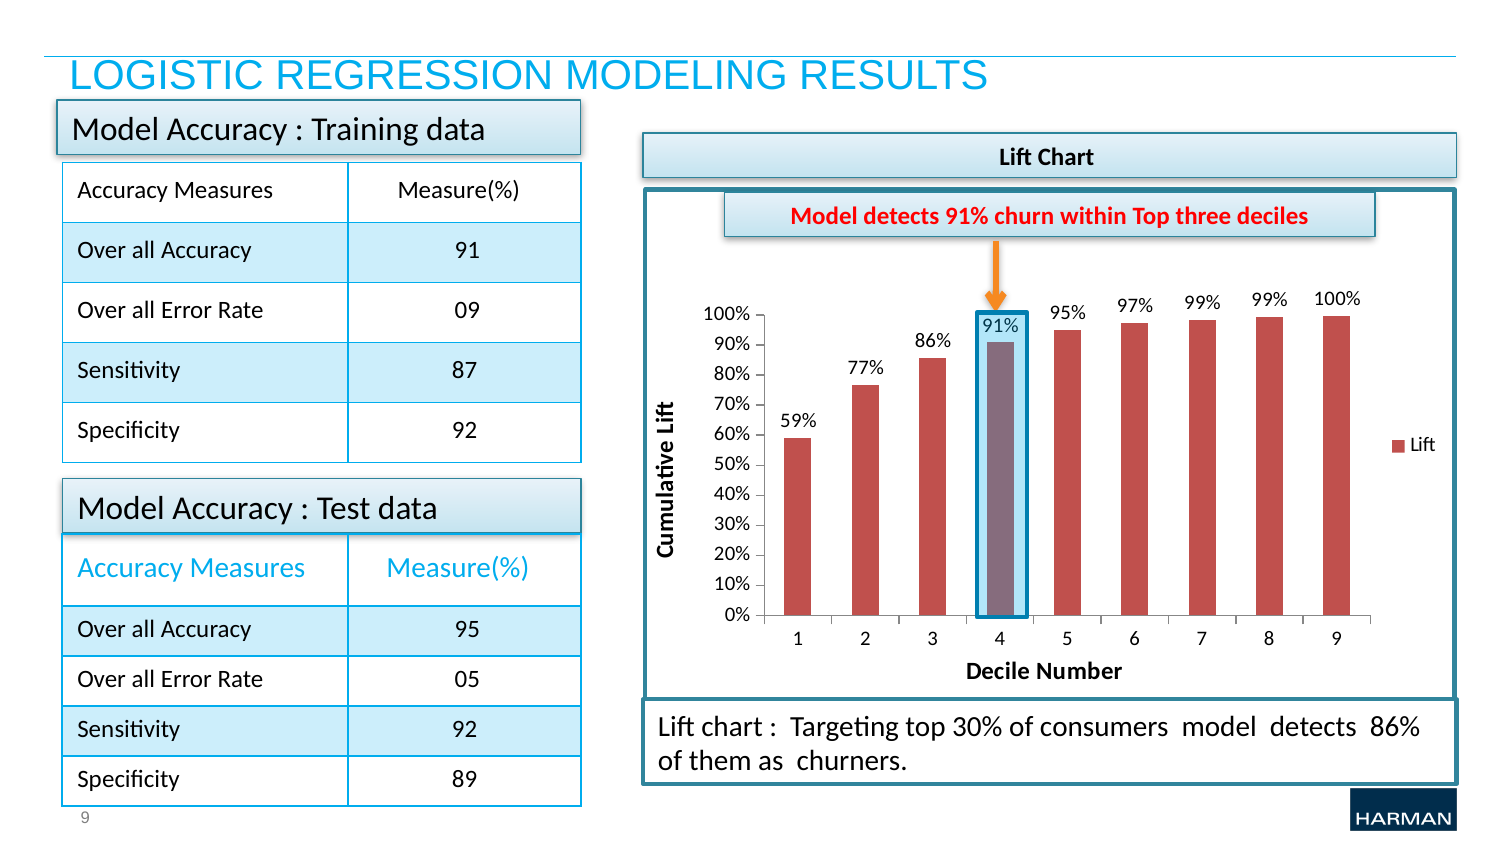

# LOGISTIC REGRESSION MODELING RESULTS
Model Accuracy : Training data
Lift Chart
| Accuracy Measures | Measure(%) |
| --- | --- |
| Over all Accuracy | 91 |
| Over all Error Rate | 09 |
| Sensitivity | 87 |
| Specificity | 92 |

### Chart

| Category | Lift |
|---|---|
Model detects 91% churn within Top three deciles

Model Accuracy : Test data
| Accuracy Measures | Measure(%) |
| --- | --- |
| Over all Accuracy | 95 |
| Over all Error Rate | 05 |
| Sensitivity | 92 |
| Specificity | 89 |
Lift chart :  Targeting top 30% of consumers  model  detects  86%  of them as  churners.